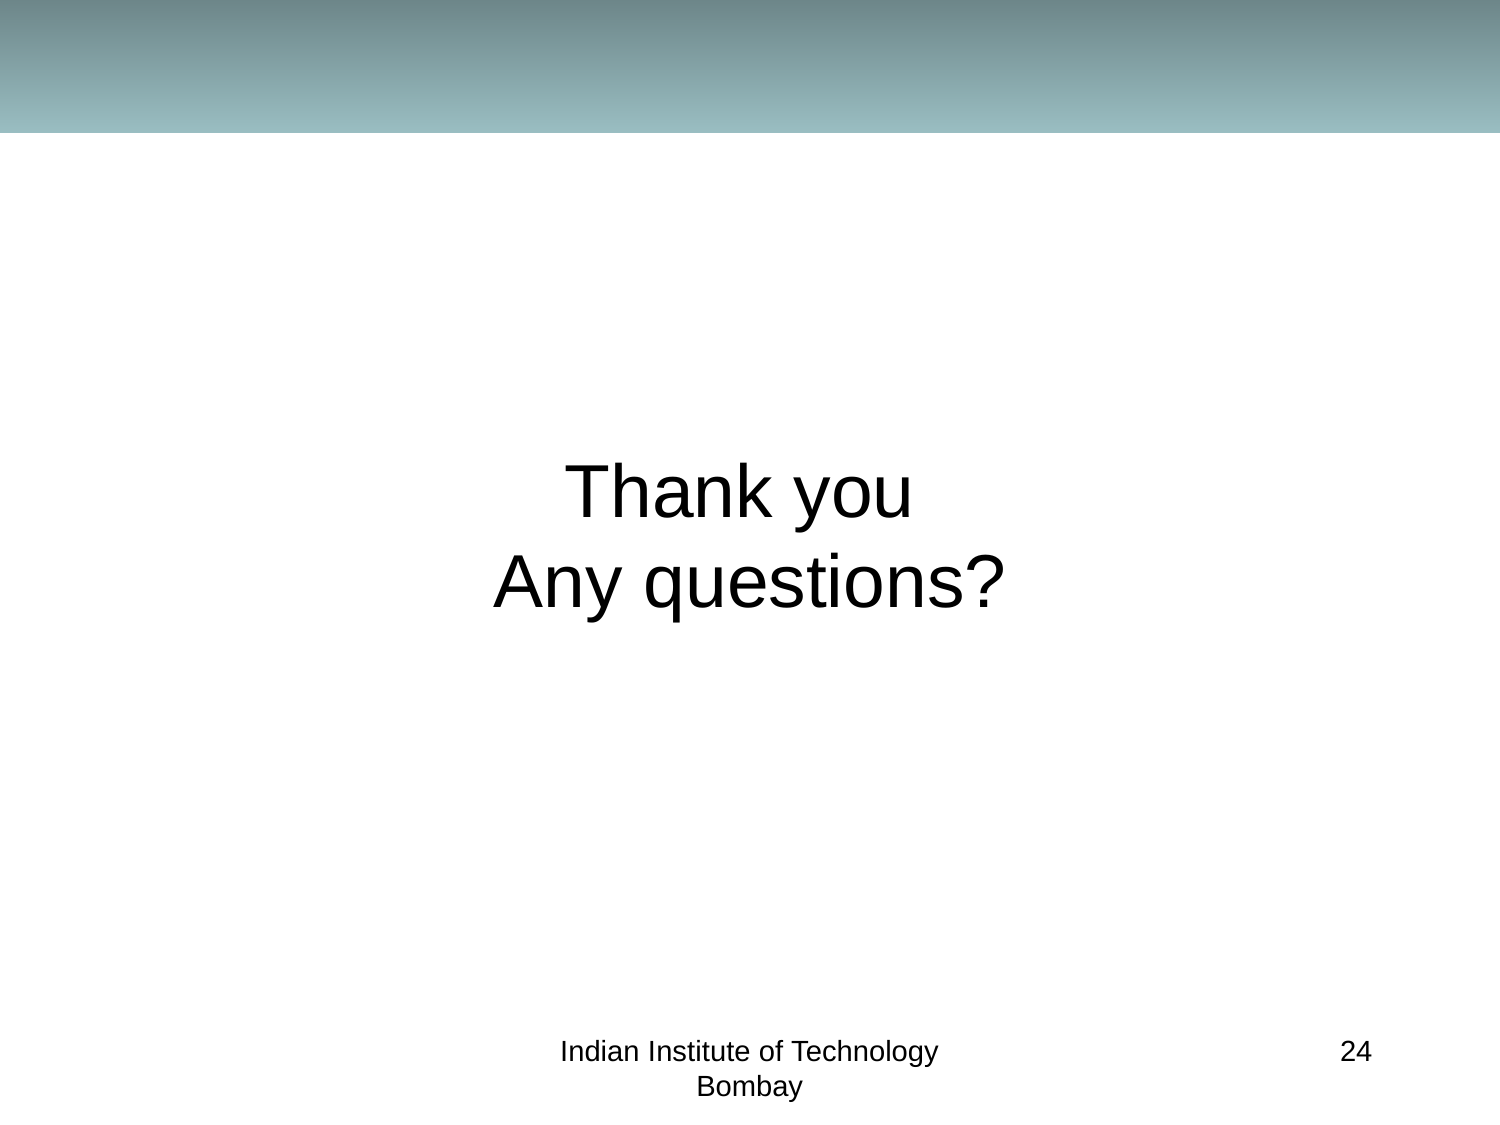

# Thank you Any questions?
Indian Institute of Technology Bombay
24